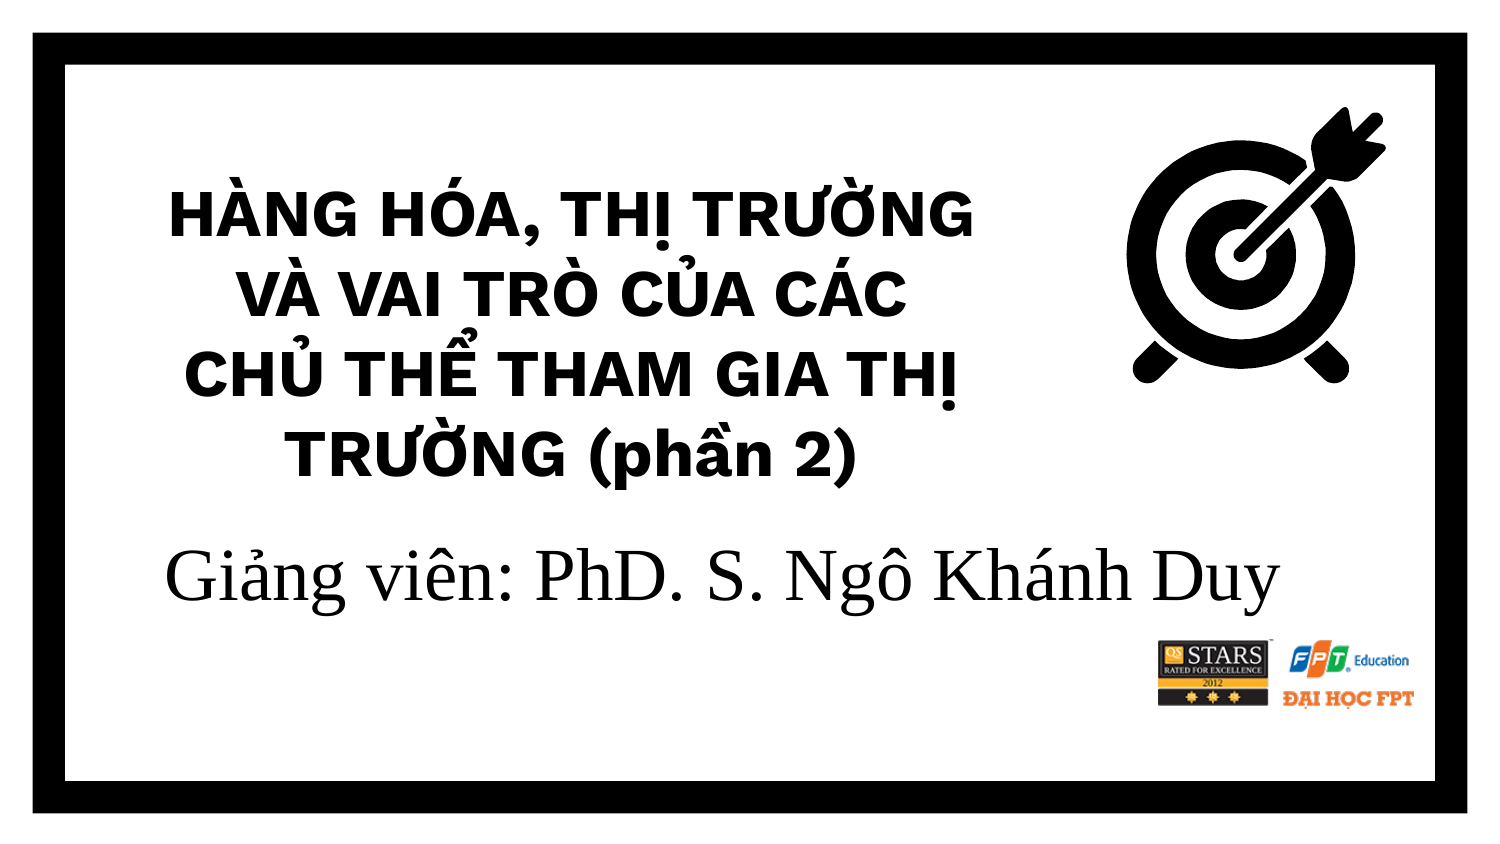

# HÀNG HÓA, THỊ TRƯỜNG VÀ VAI TRÒ CỦA CÁC CHỦ THỂ THAM GIA THỊ TRƯỜNG (phần 2)
Giảng viên: PhD. S. Ngô Khánh Duy